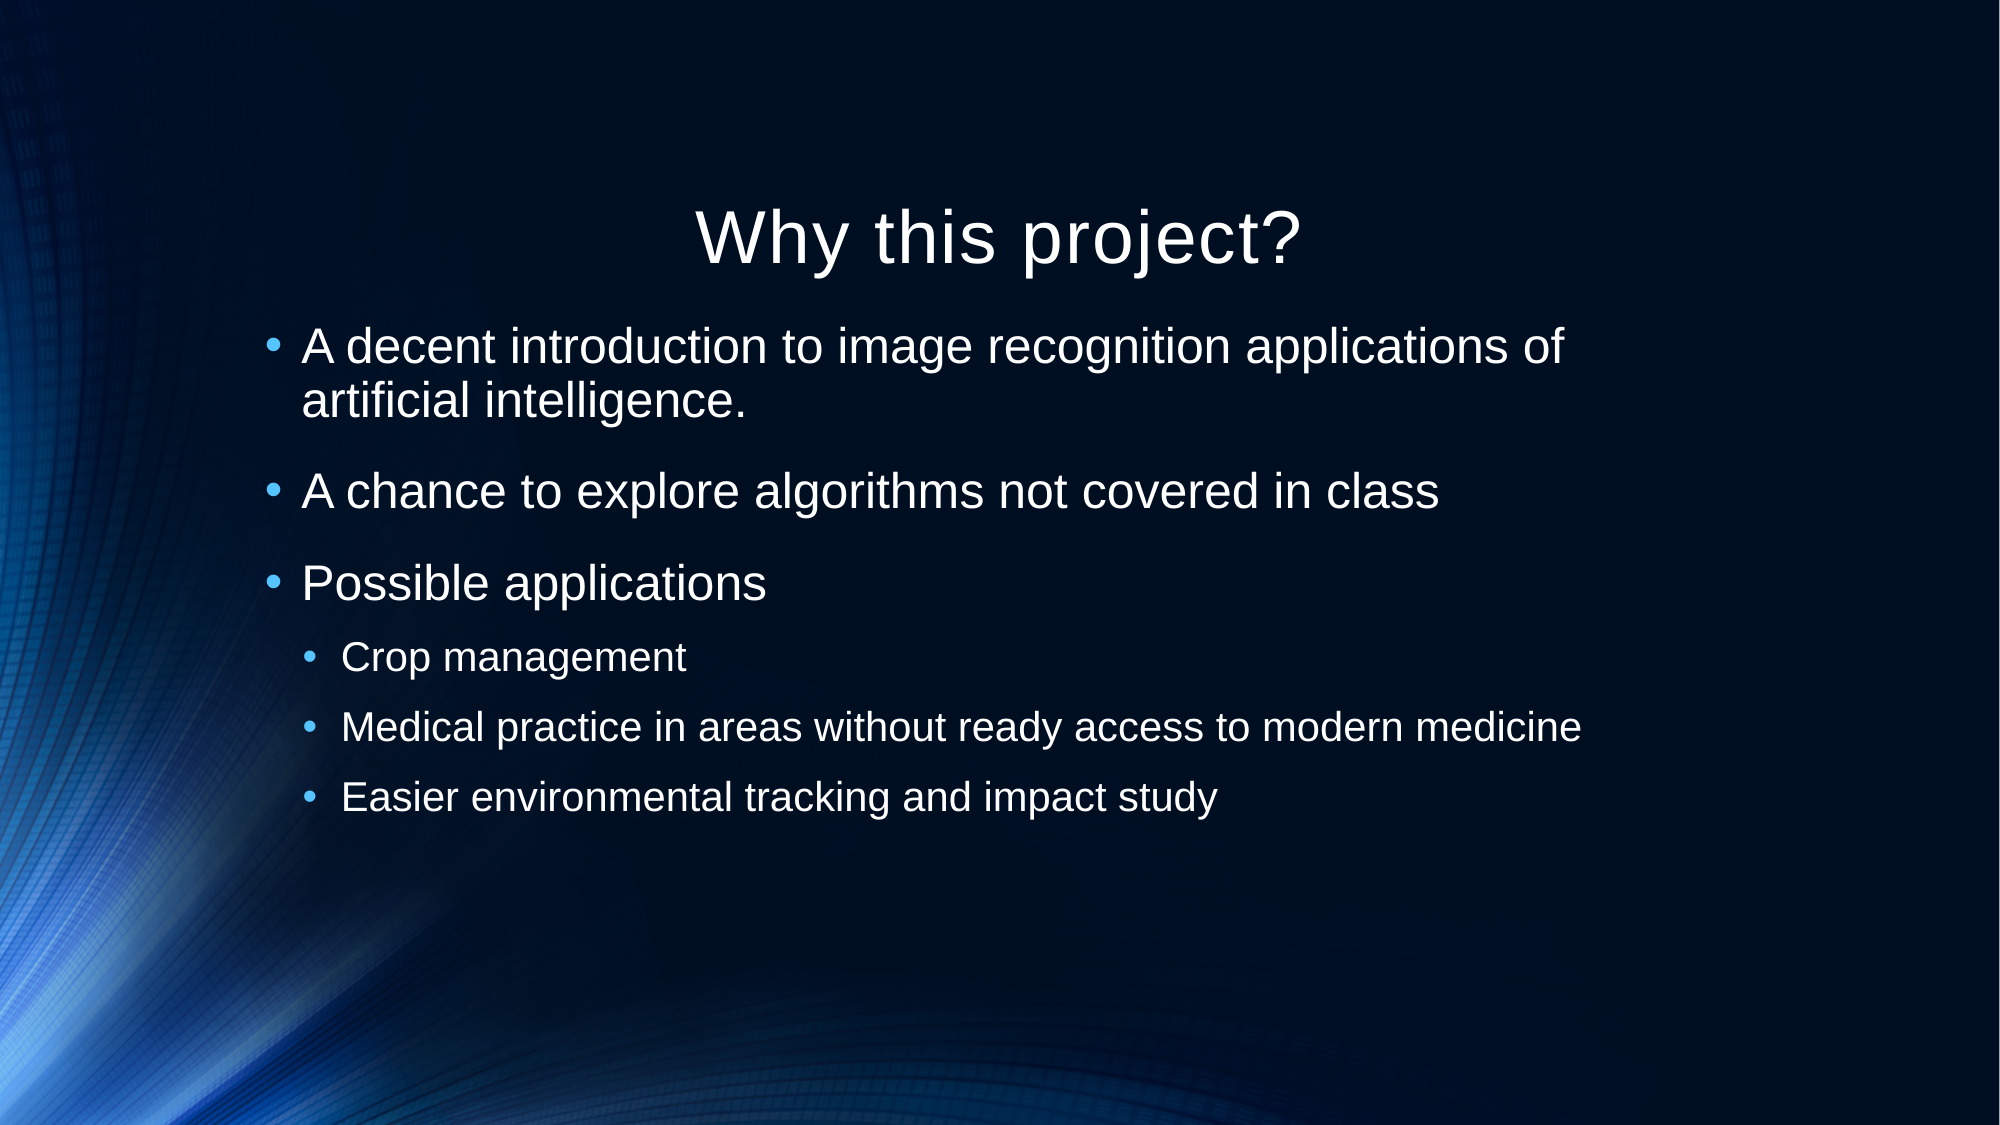

# Why this project?
A decent introduction to image recognition applications of artificial intelligence.
A chance to explore algorithms not covered in class
Possible applications
Crop management
Medical practice in areas without ready access to modern medicine
Easier environmental tracking and impact study